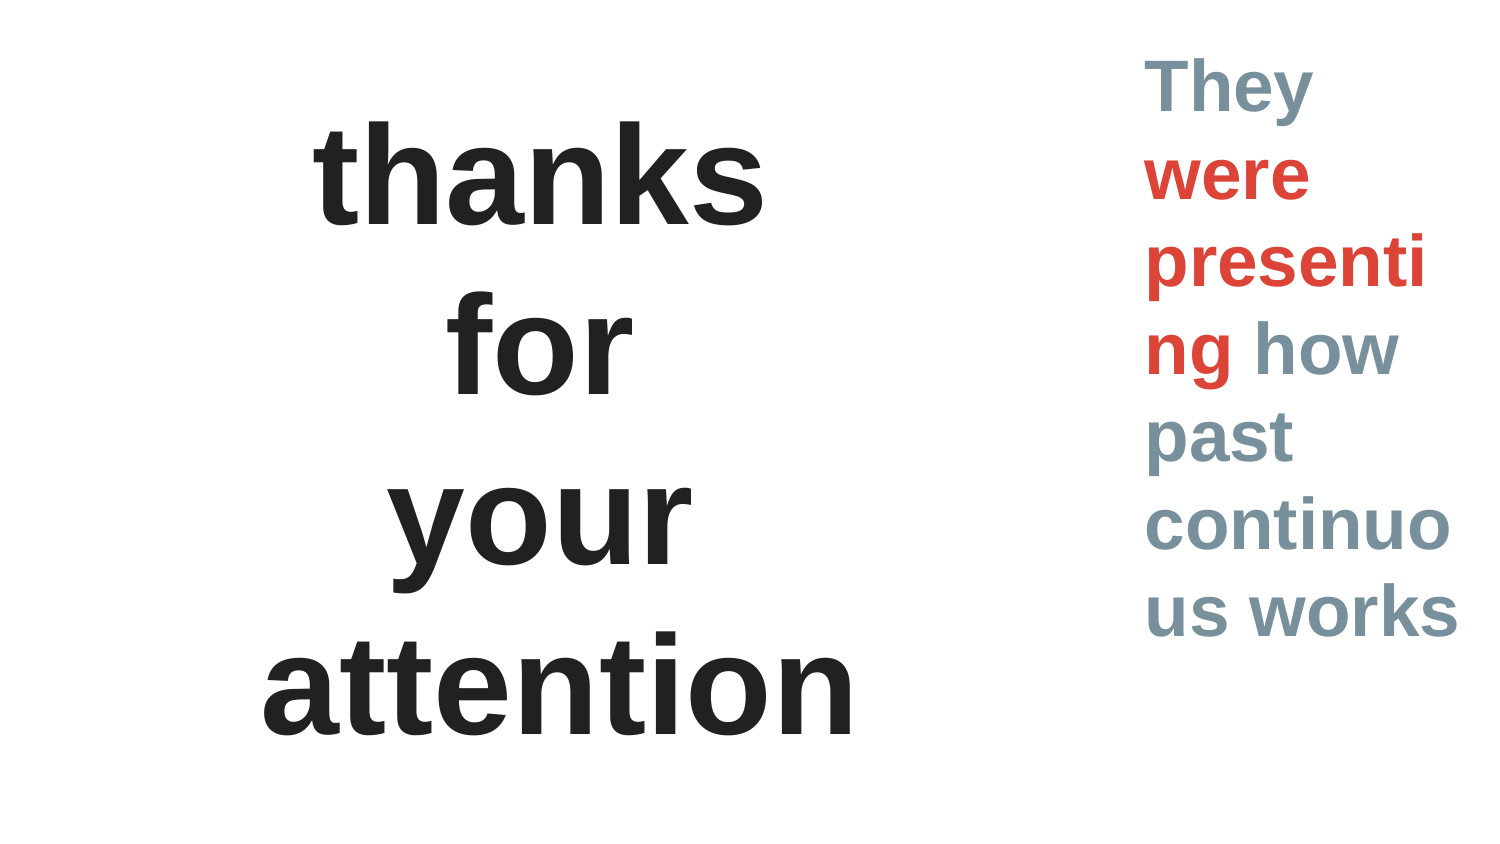

They were presenting how past continuous works
# thanks
for
your
attention